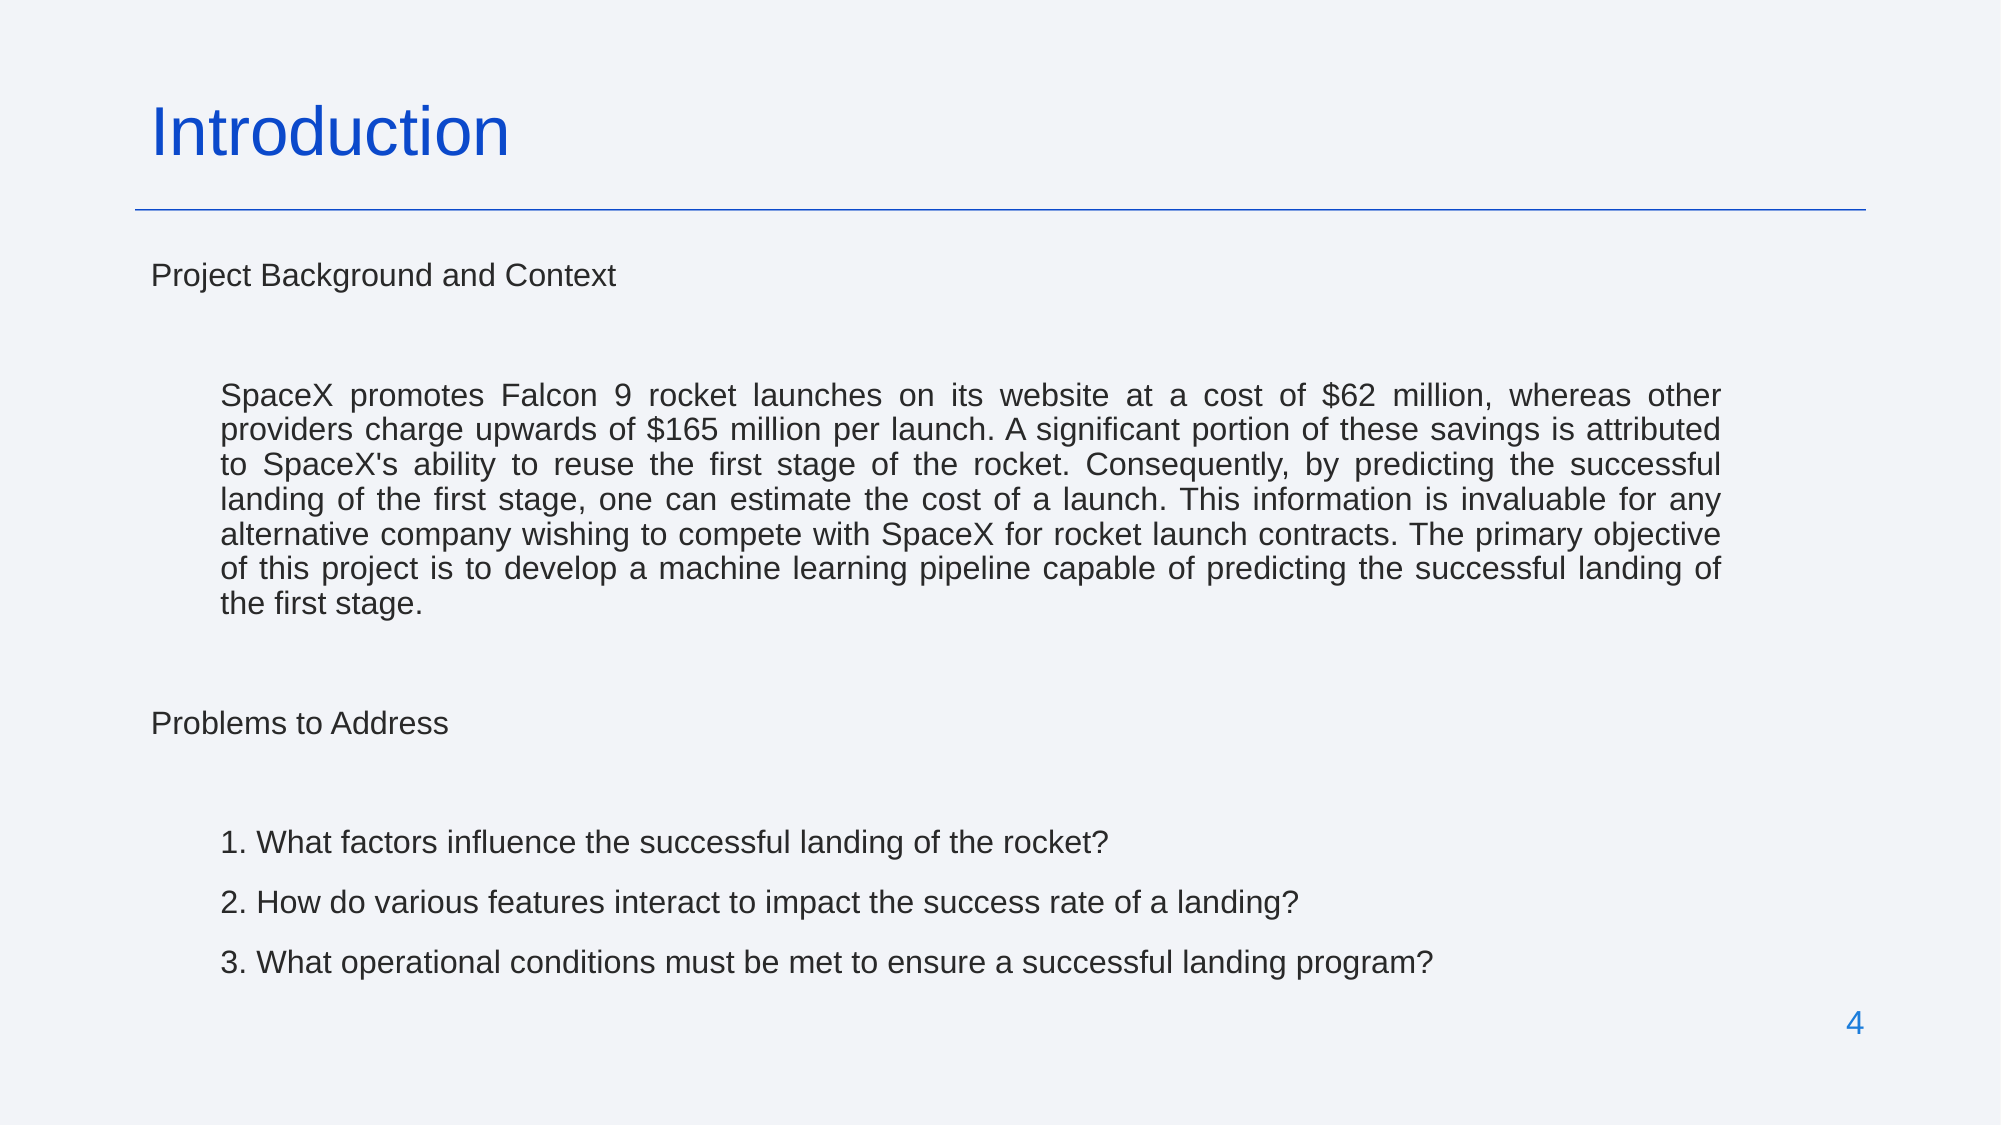

Introduction
Project Background and Context

SpaceX promotes Falcon 9 rocket launches on its website at a cost of $62 million, whereas other providers charge upwards of $165 million per launch. A significant portion of these savings is attributed to SpaceX's ability to reuse the first stage of the rocket. Consequently, by predicting the successful landing of the first stage, one can estimate the cost of a launch. This information is invaluable for any alternative company wishing to compete with SpaceX for rocket launch contracts. The primary objective of this project is to develop a machine learning pipeline capable of predicting the successful landing of the first stage.

Problems to Address

1. What factors influence the successful landing of the rocket?
2. How do various features interact to impact the success rate of a landing?
3. What operational conditions must be met to ensure a successful landing program?
4